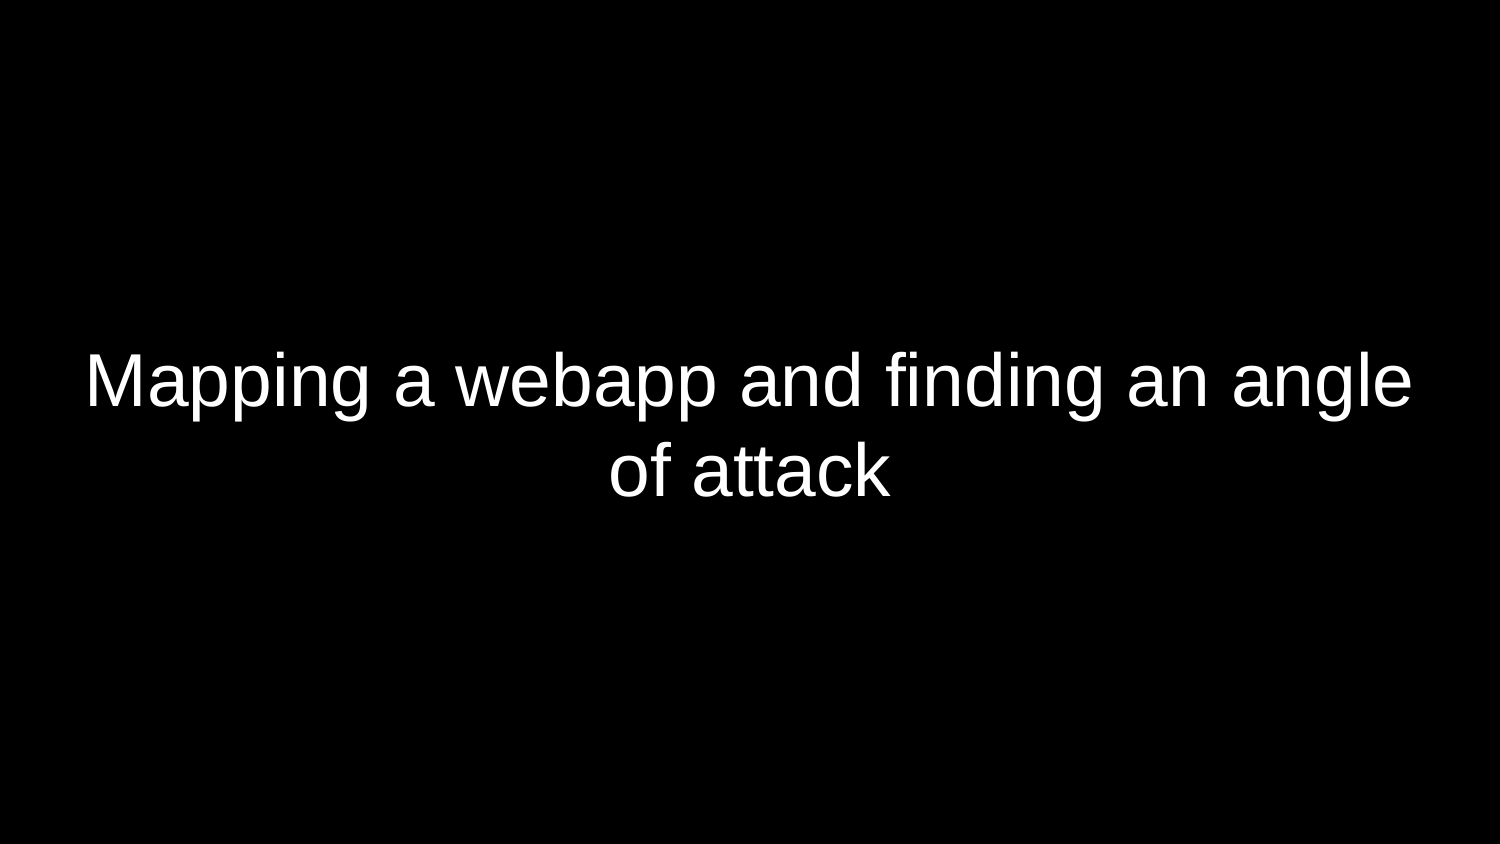

Mapping a webapp and finding an angle of attack